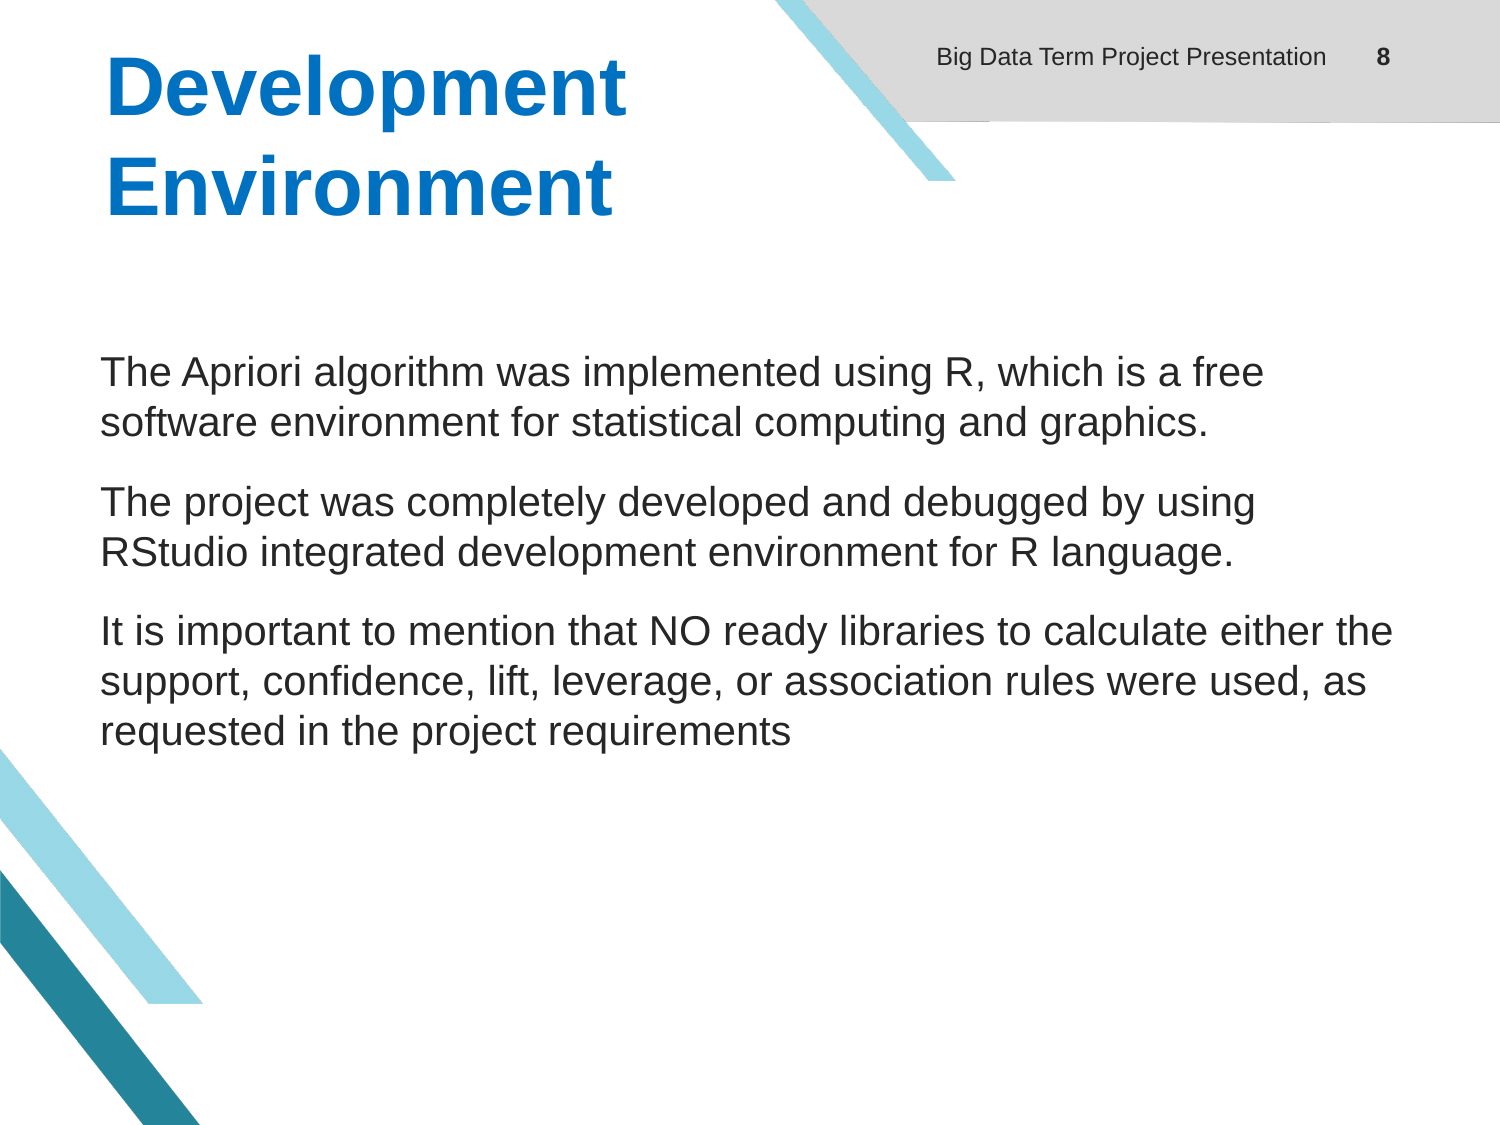

Big Data Term Project Presentation
8
# Development Environment
The Apriori algorithm was implemented using R, which is a free software environment for statistical computing and graphics.
The project was completely developed and debugged by using RStudio integrated development environment for R language.
It is important to mention that NO ready libraries to calculate either the support, confidence, lift, leverage, or association rules were used, as requested in the project requirements